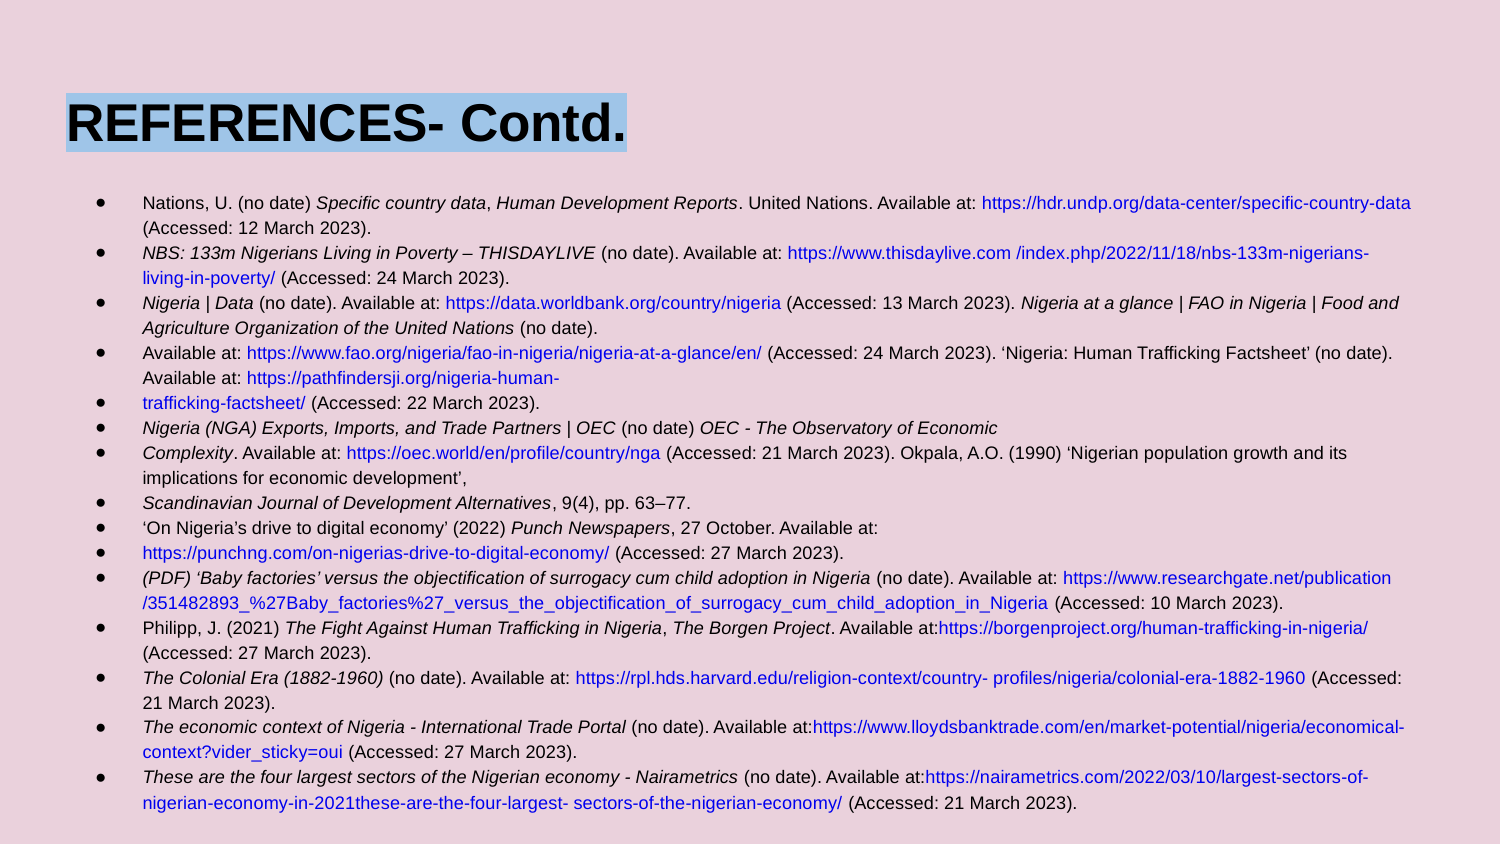

# REFERENCES- Contd.
Nations, U. (no date) Specific country data, Human Development Reports. United Nations. Available at: https://hdr.undp.org/data-center/specific-country-data (Accessed: 12 March 2023).
NBS: 133m Nigerians Living in Poverty – THISDAYLIVE (no date). Available at: https://www.thisdaylive.com /index.php/2022/11/18/nbs-133m-nigerians-living-in-poverty/ (Accessed: 24 March 2023).
Nigeria | Data (no date). Available at: https://data.worldbank.org/country/nigeria (Accessed: 13 March 2023). Nigeria at a glance | FAO in Nigeria | Food and Agriculture Organization of the United Nations (no date).
Available at: https://www.fao.org/nigeria/fao-in-nigeria/nigeria-at-a-glance/en/ (Accessed: 24 March 2023). ‘Nigeria: Human Trafficking Factsheet’ (no date). Available at: https://pathfindersji.org/nigeria-human-
trafficking-factsheet/ (Accessed: 22 March 2023).
Nigeria (NGA) Exports, Imports, and Trade Partners | OEC (no date) OEC - The Observatory of Economic
Complexity. Available at: https://oec.world/en/profile/country/nga (Accessed: 21 March 2023). Okpala, A.O. (1990) ‘Nigerian population growth and its implications for economic development’,
Scandinavian Journal of Development Alternatives, 9(4), pp. 63–77.
‘On Nigeria’s drive to digital economy’ (2022) Punch Newspapers, 27 October. Available at:
https://punchng.com/on-nigerias-drive-to-digital-economy/ (Accessed: 27 March 2023).
(PDF) ‘Baby factories’ versus the objectification of surrogacy cum child adoption in Nigeria (no date). Available at: https://www.researchgate.net/publication /351482893_%27Baby_factories%27_versus_the_objectification_of_surrogacy_cum_child_adoption_in_Nigeria (Accessed: 10 March 2023).
Philipp, J. (2021) The Fight Against Human Trafficking in Nigeria, The Borgen Project. Available at:https://borgenproject.org/human-trafficking-in-nigeria/ (Accessed: 27 March 2023).
The Colonial Era (1882-1960) (no date). Available at: https://rpl.hds.harvard.edu/religion-context/country- profiles/nigeria/colonial-era-1882-1960 (Accessed: 21 March 2023).
The economic context of Nigeria - International Trade Portal (no date). Available at:https://www.lloydsbanktrade.com/en/market-potential/nigeria/economical-context?vider_sticky=oui (Accessed: 27 March 2023).
These are the four largest sectors of the Nigerian economy - Nairametrics (no date). Available at:https://nairametrics.com/2022/03/10/largest-sectors-of-nigerian-economy-in-2021these-are-the-four-largest- sectors-of-the-nigerian-economy/ (Accessed: 21 March 2023).